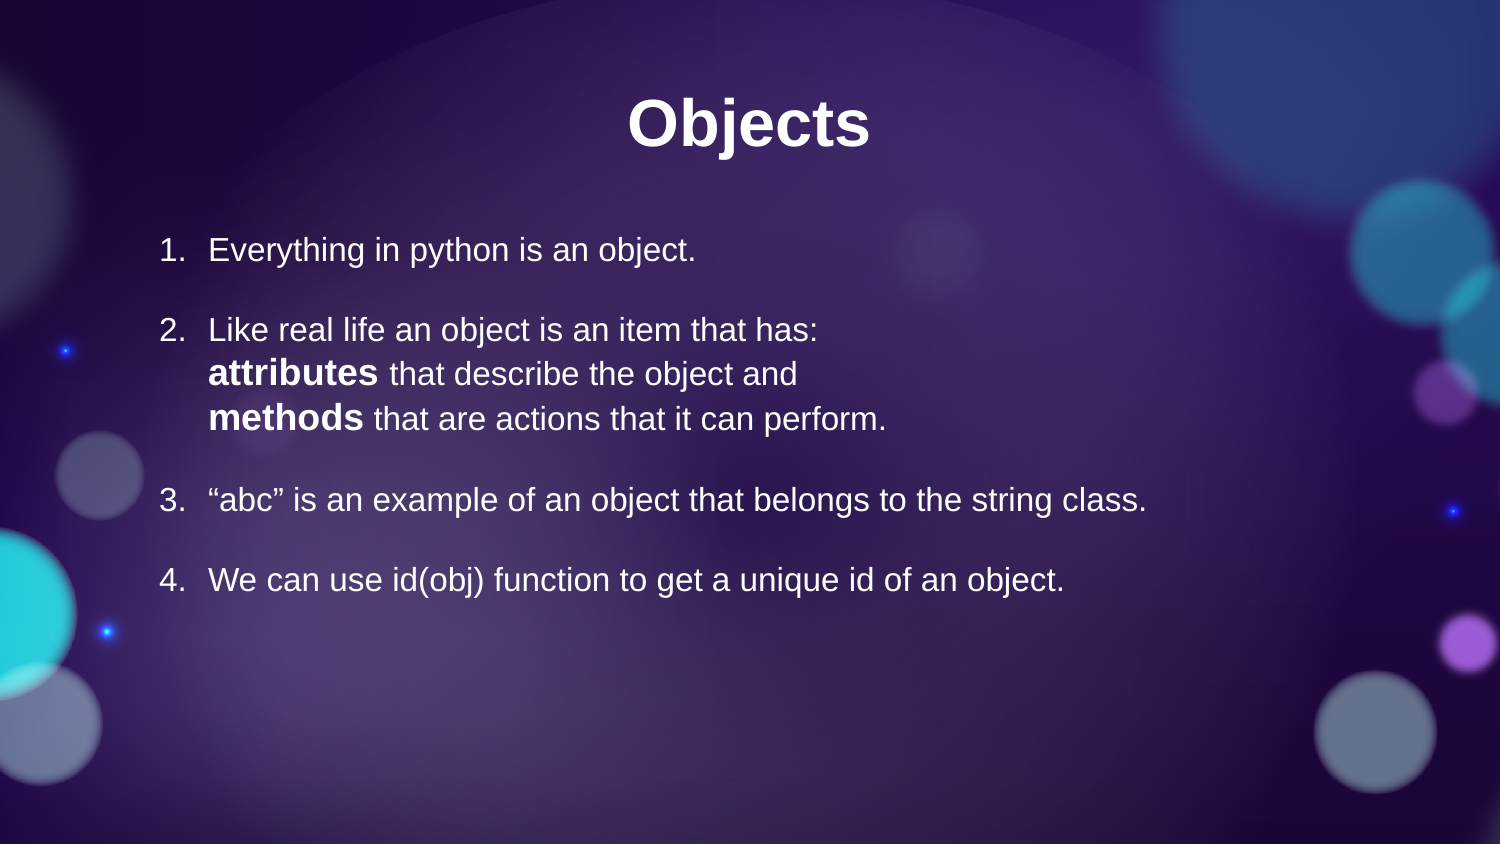

# Objects
Everything in python is an object.
Like real life an object is an item that has:
attributes that describe the object and
methods that are actions that it can perform.
“abc” is an example of an object that belongs to the string class.
We can use id(obj) function to get a unique id of an object.